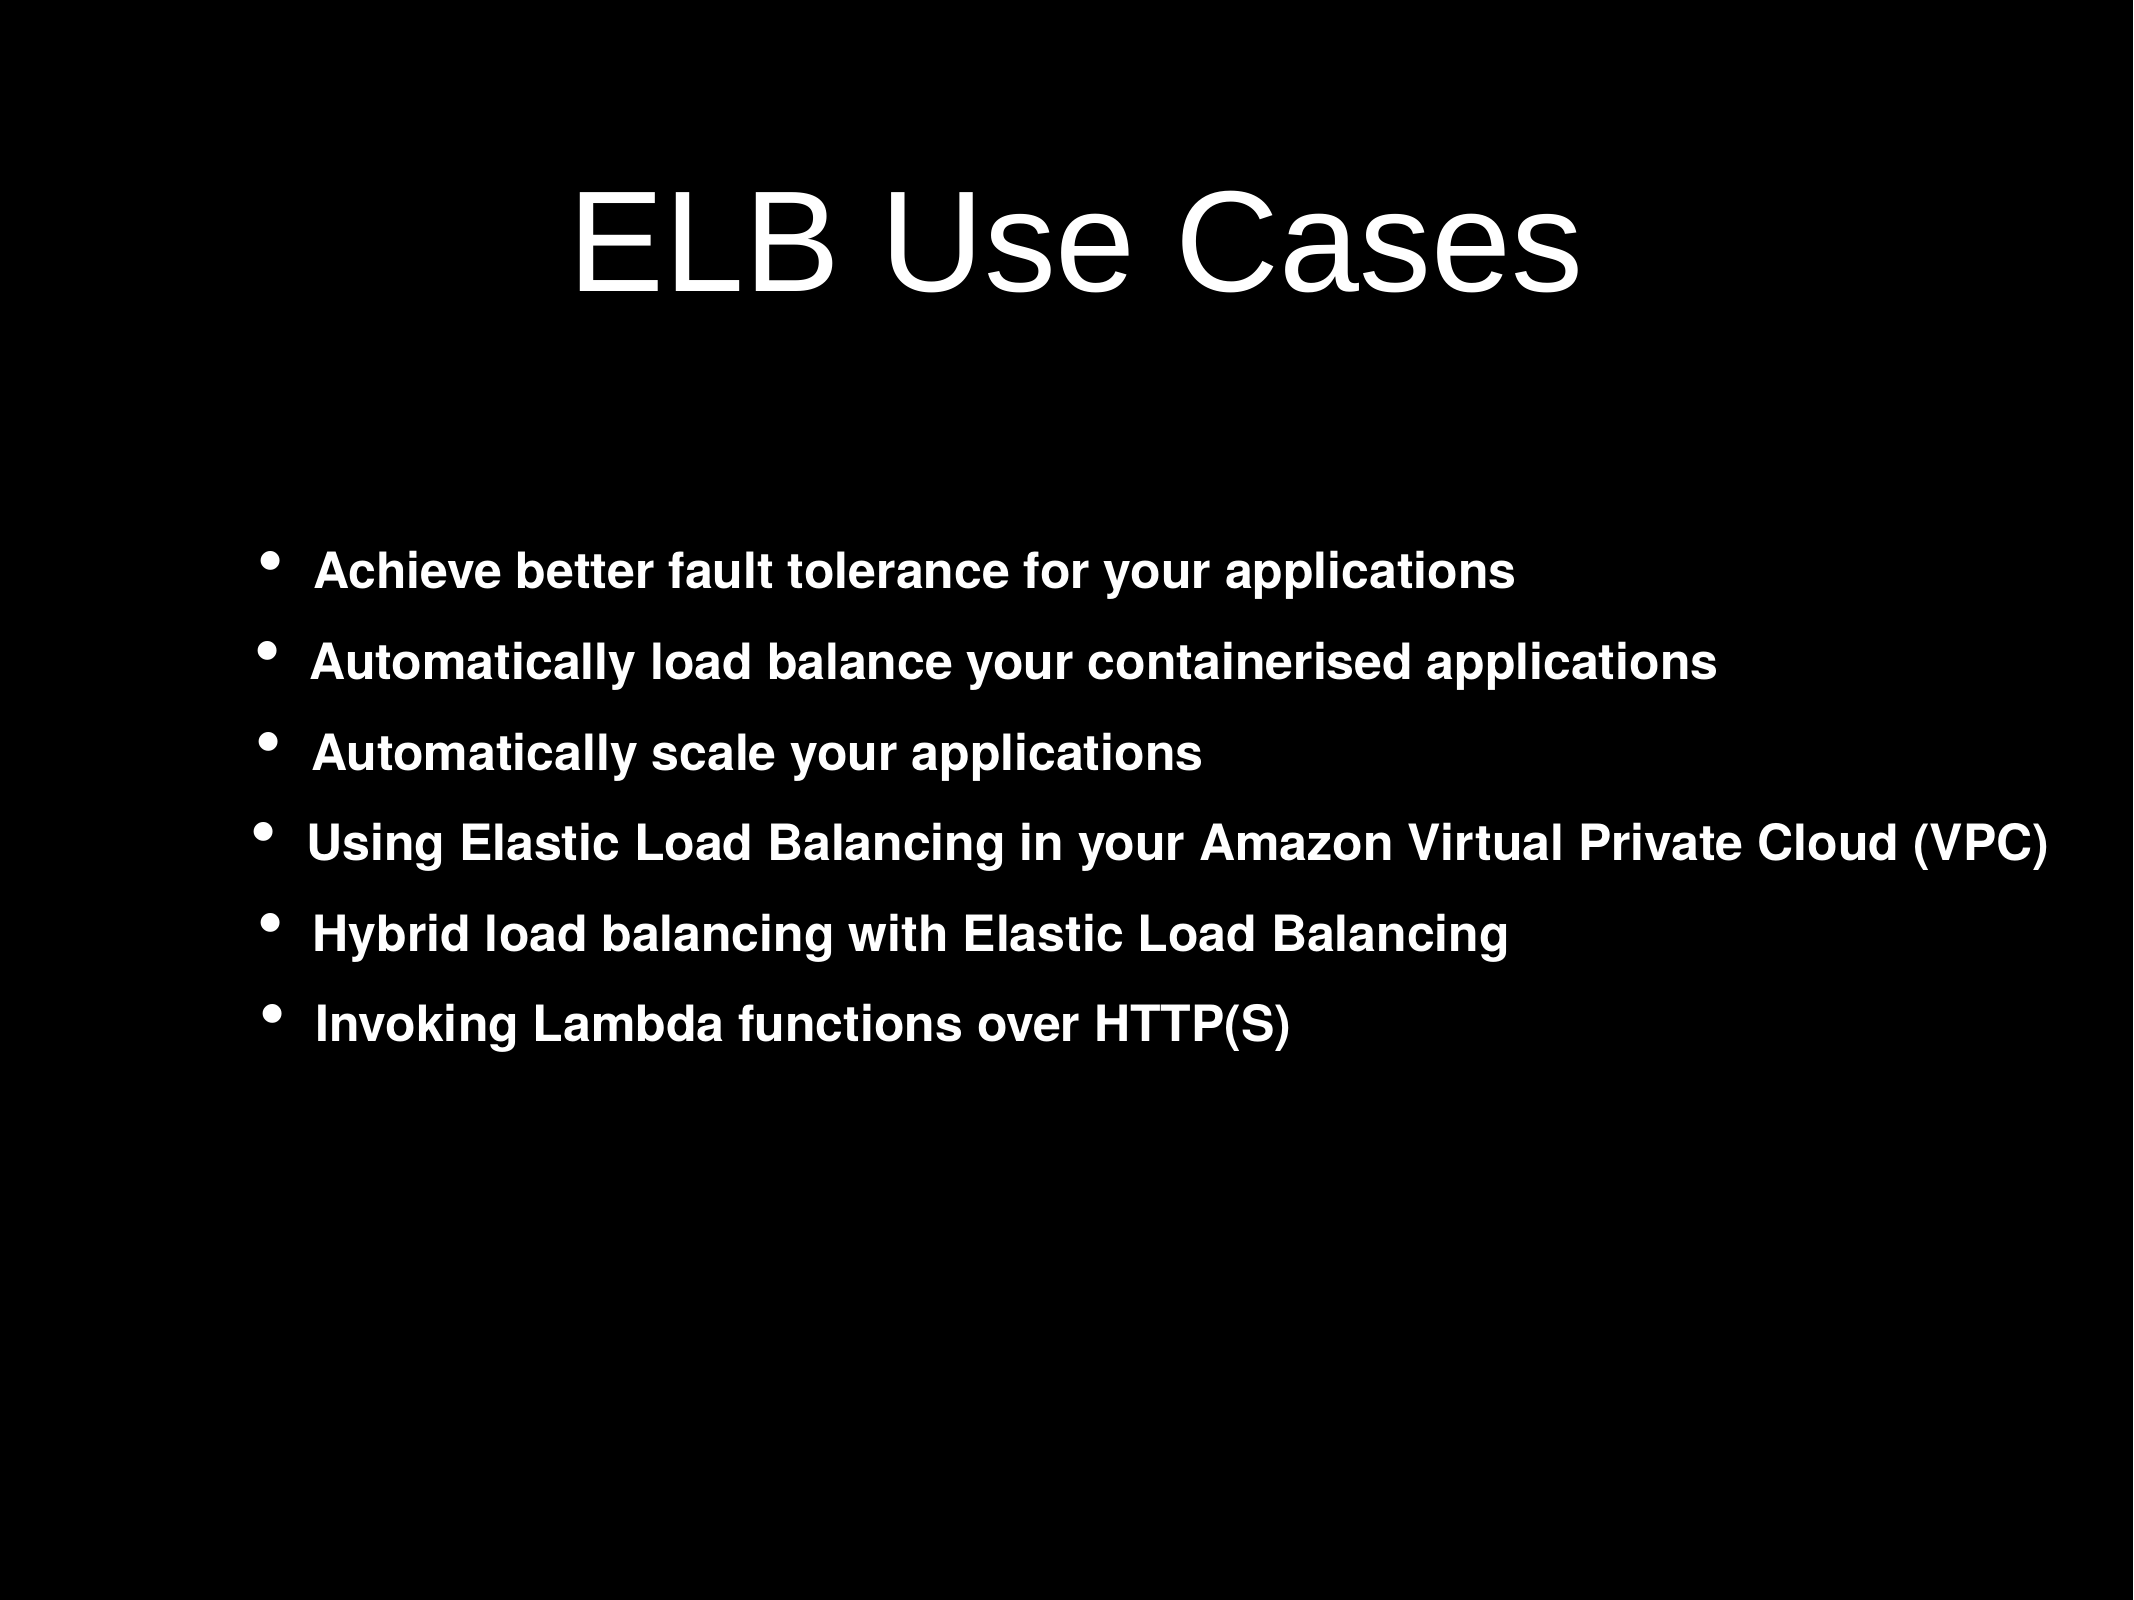

ELB Use Cases
Achieve better fault tolerance for your applications
Automatically load balance your containerised applications
Automatically scale your applications
Using Elastic Load Balancing in your Amazon Virtual Private Cloud (VPC)
Hybrid load balancing with Elastic Load Balancing
Invoking Lambda functions over HTTP(S)